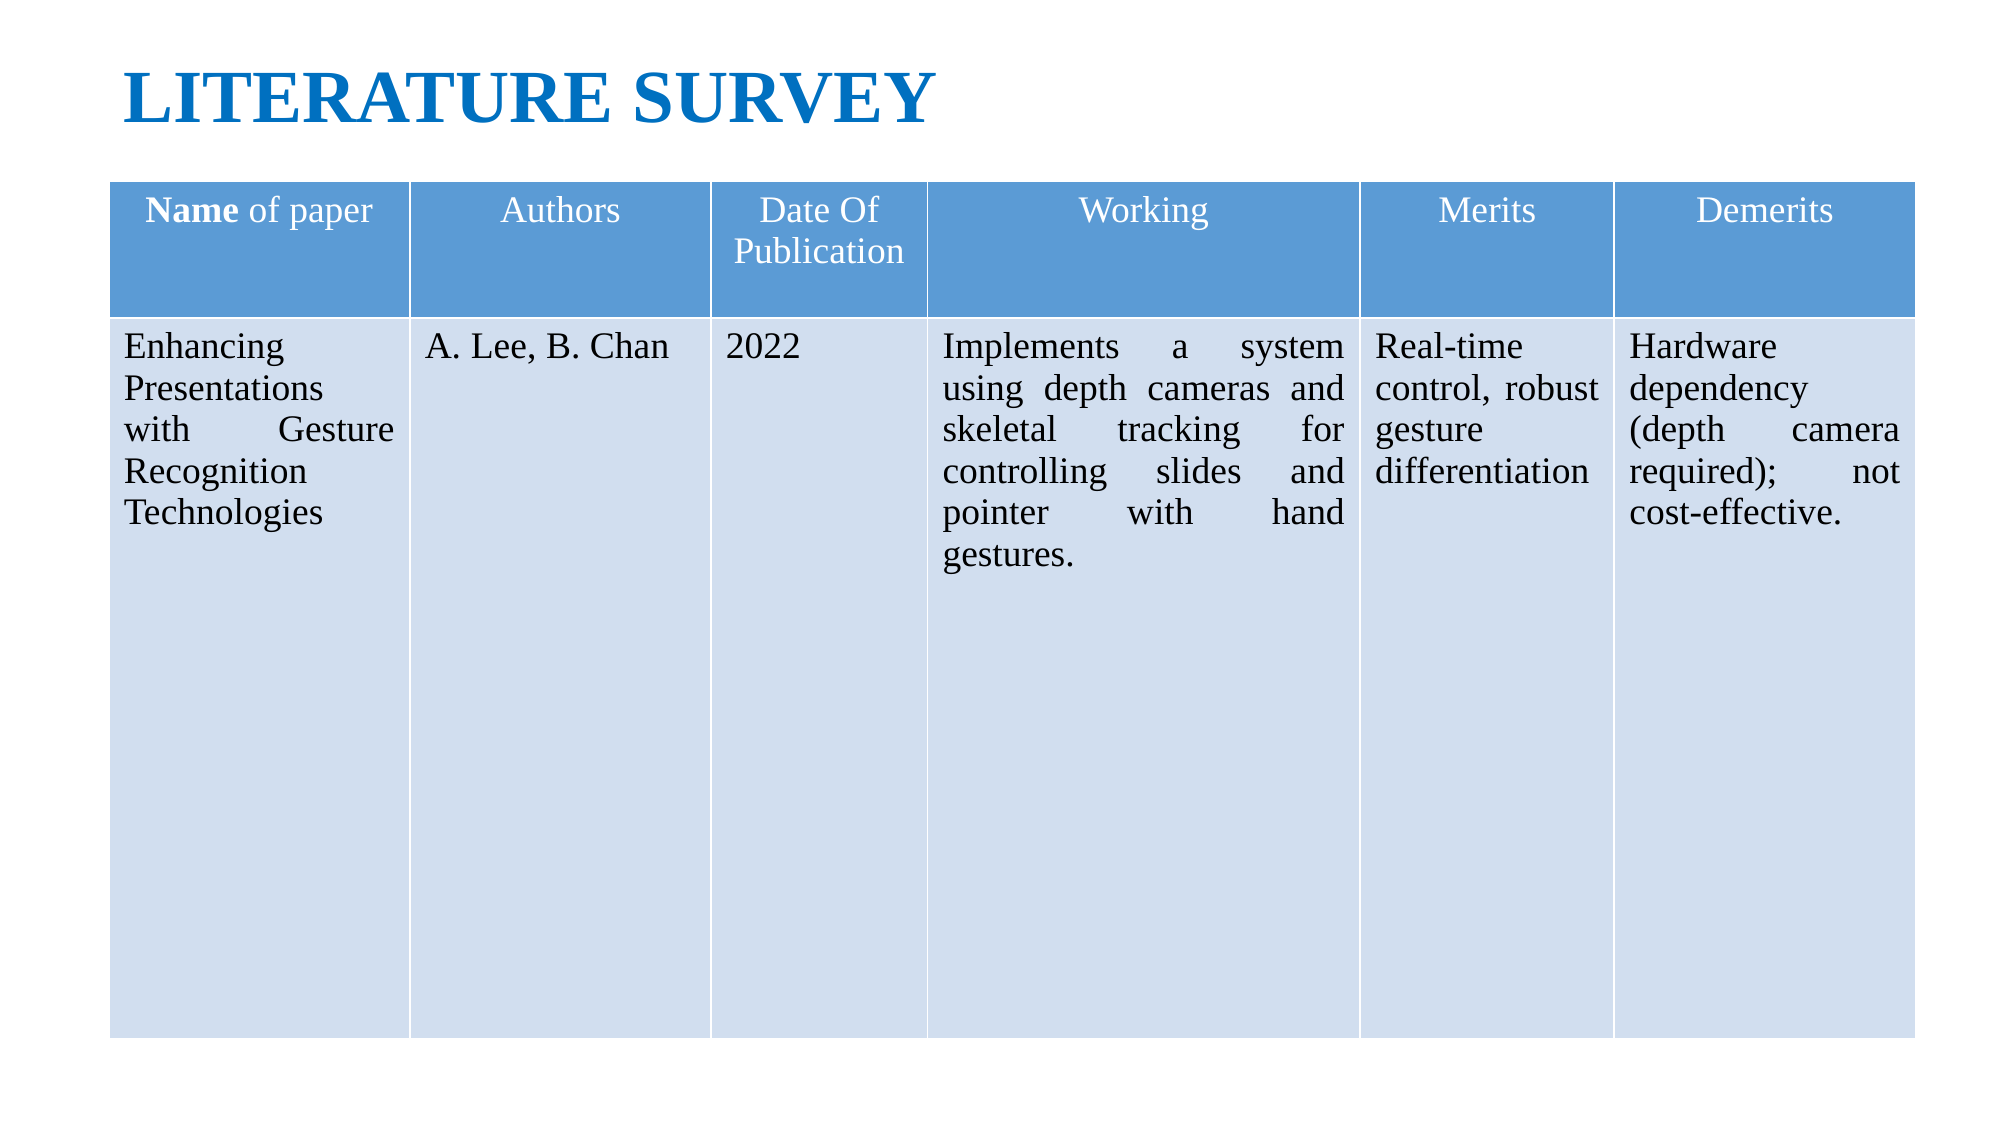

LITERATURE SURVEY
| Name of paper | Authors | Date Of Publication | Working | Merits | Demerits |
| --- | --- | --- | --- | --- | --- |
| Enhancing Presentations with Gesture Recognition Technologies | A. Lee, B. Chan | 2022 | Implements a system using depth cameras and skeletal tracking for controlling slides and pointer with hand gestures. | Real-time control, robust gesture differentiation | Hardware dependency (depth camera required); not cost-effective. |